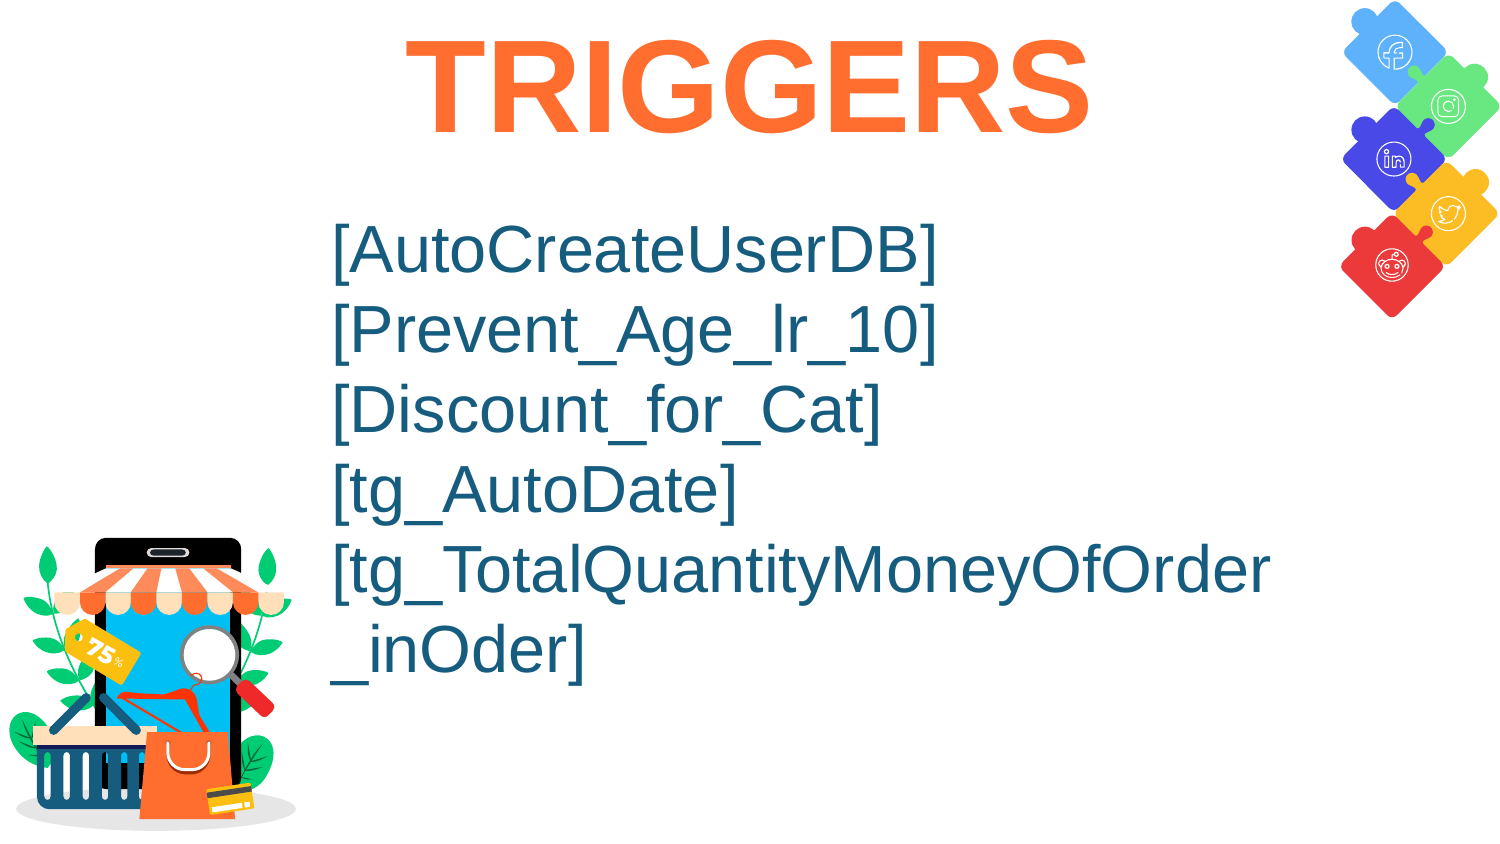

# TRIGGERS

[AutoCreateUserDB]
[Prevent_Age_lr_10]
[Discount_for_Cat]
[tg_AutoDate]
[tg_TotalQuantityMoneyOfOrder_inOder]